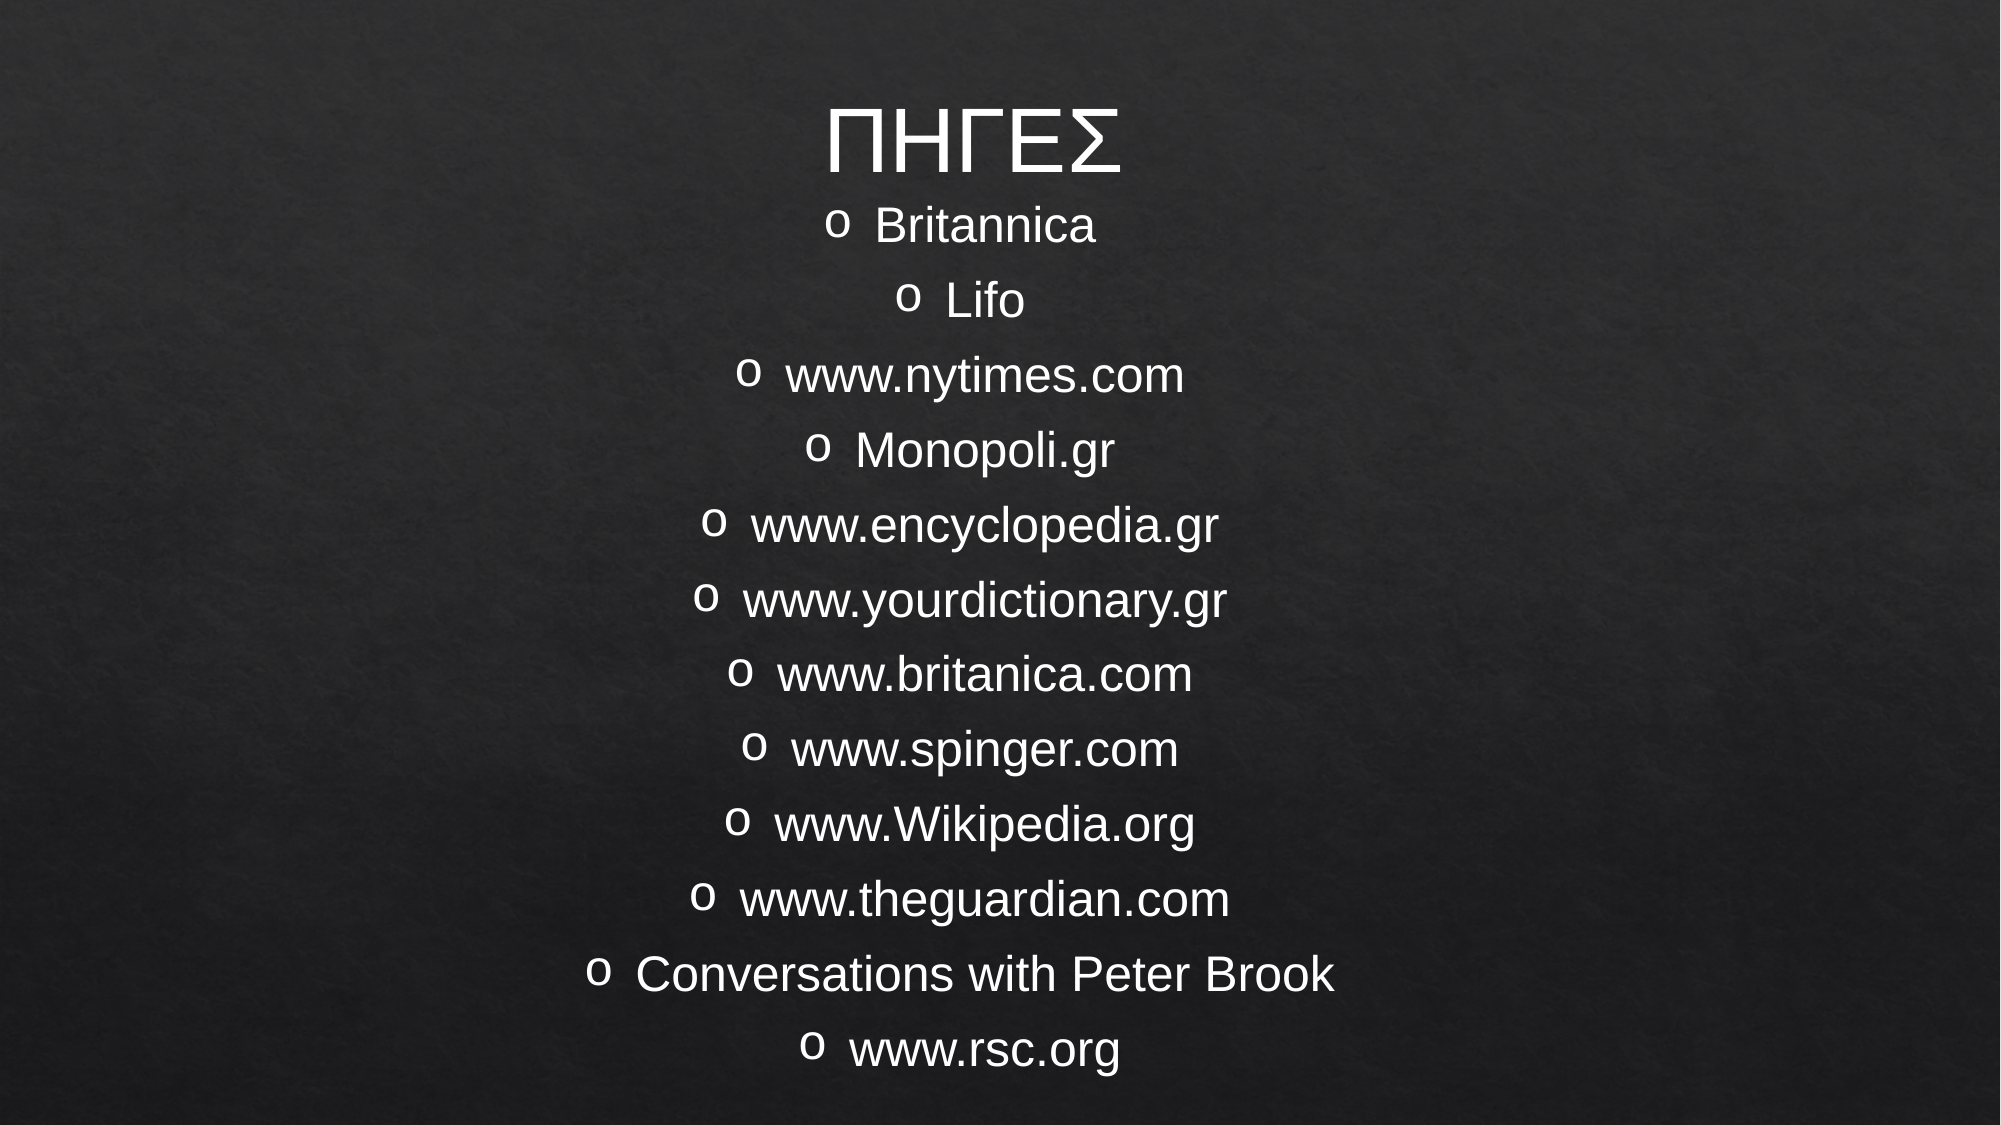

# ΠΗΓΕΣ
 Britannica
 Lifo
 www.nytimes.com
 Monopoli.gr
 www.encyclopedia.gr
 www.yourdictionary.gr
 www.britanica.com
 www.spinger.com
 www.Wikipedia.org
 www.theguardian.com
 Conversations with Peter Brook
 www.rsc.org